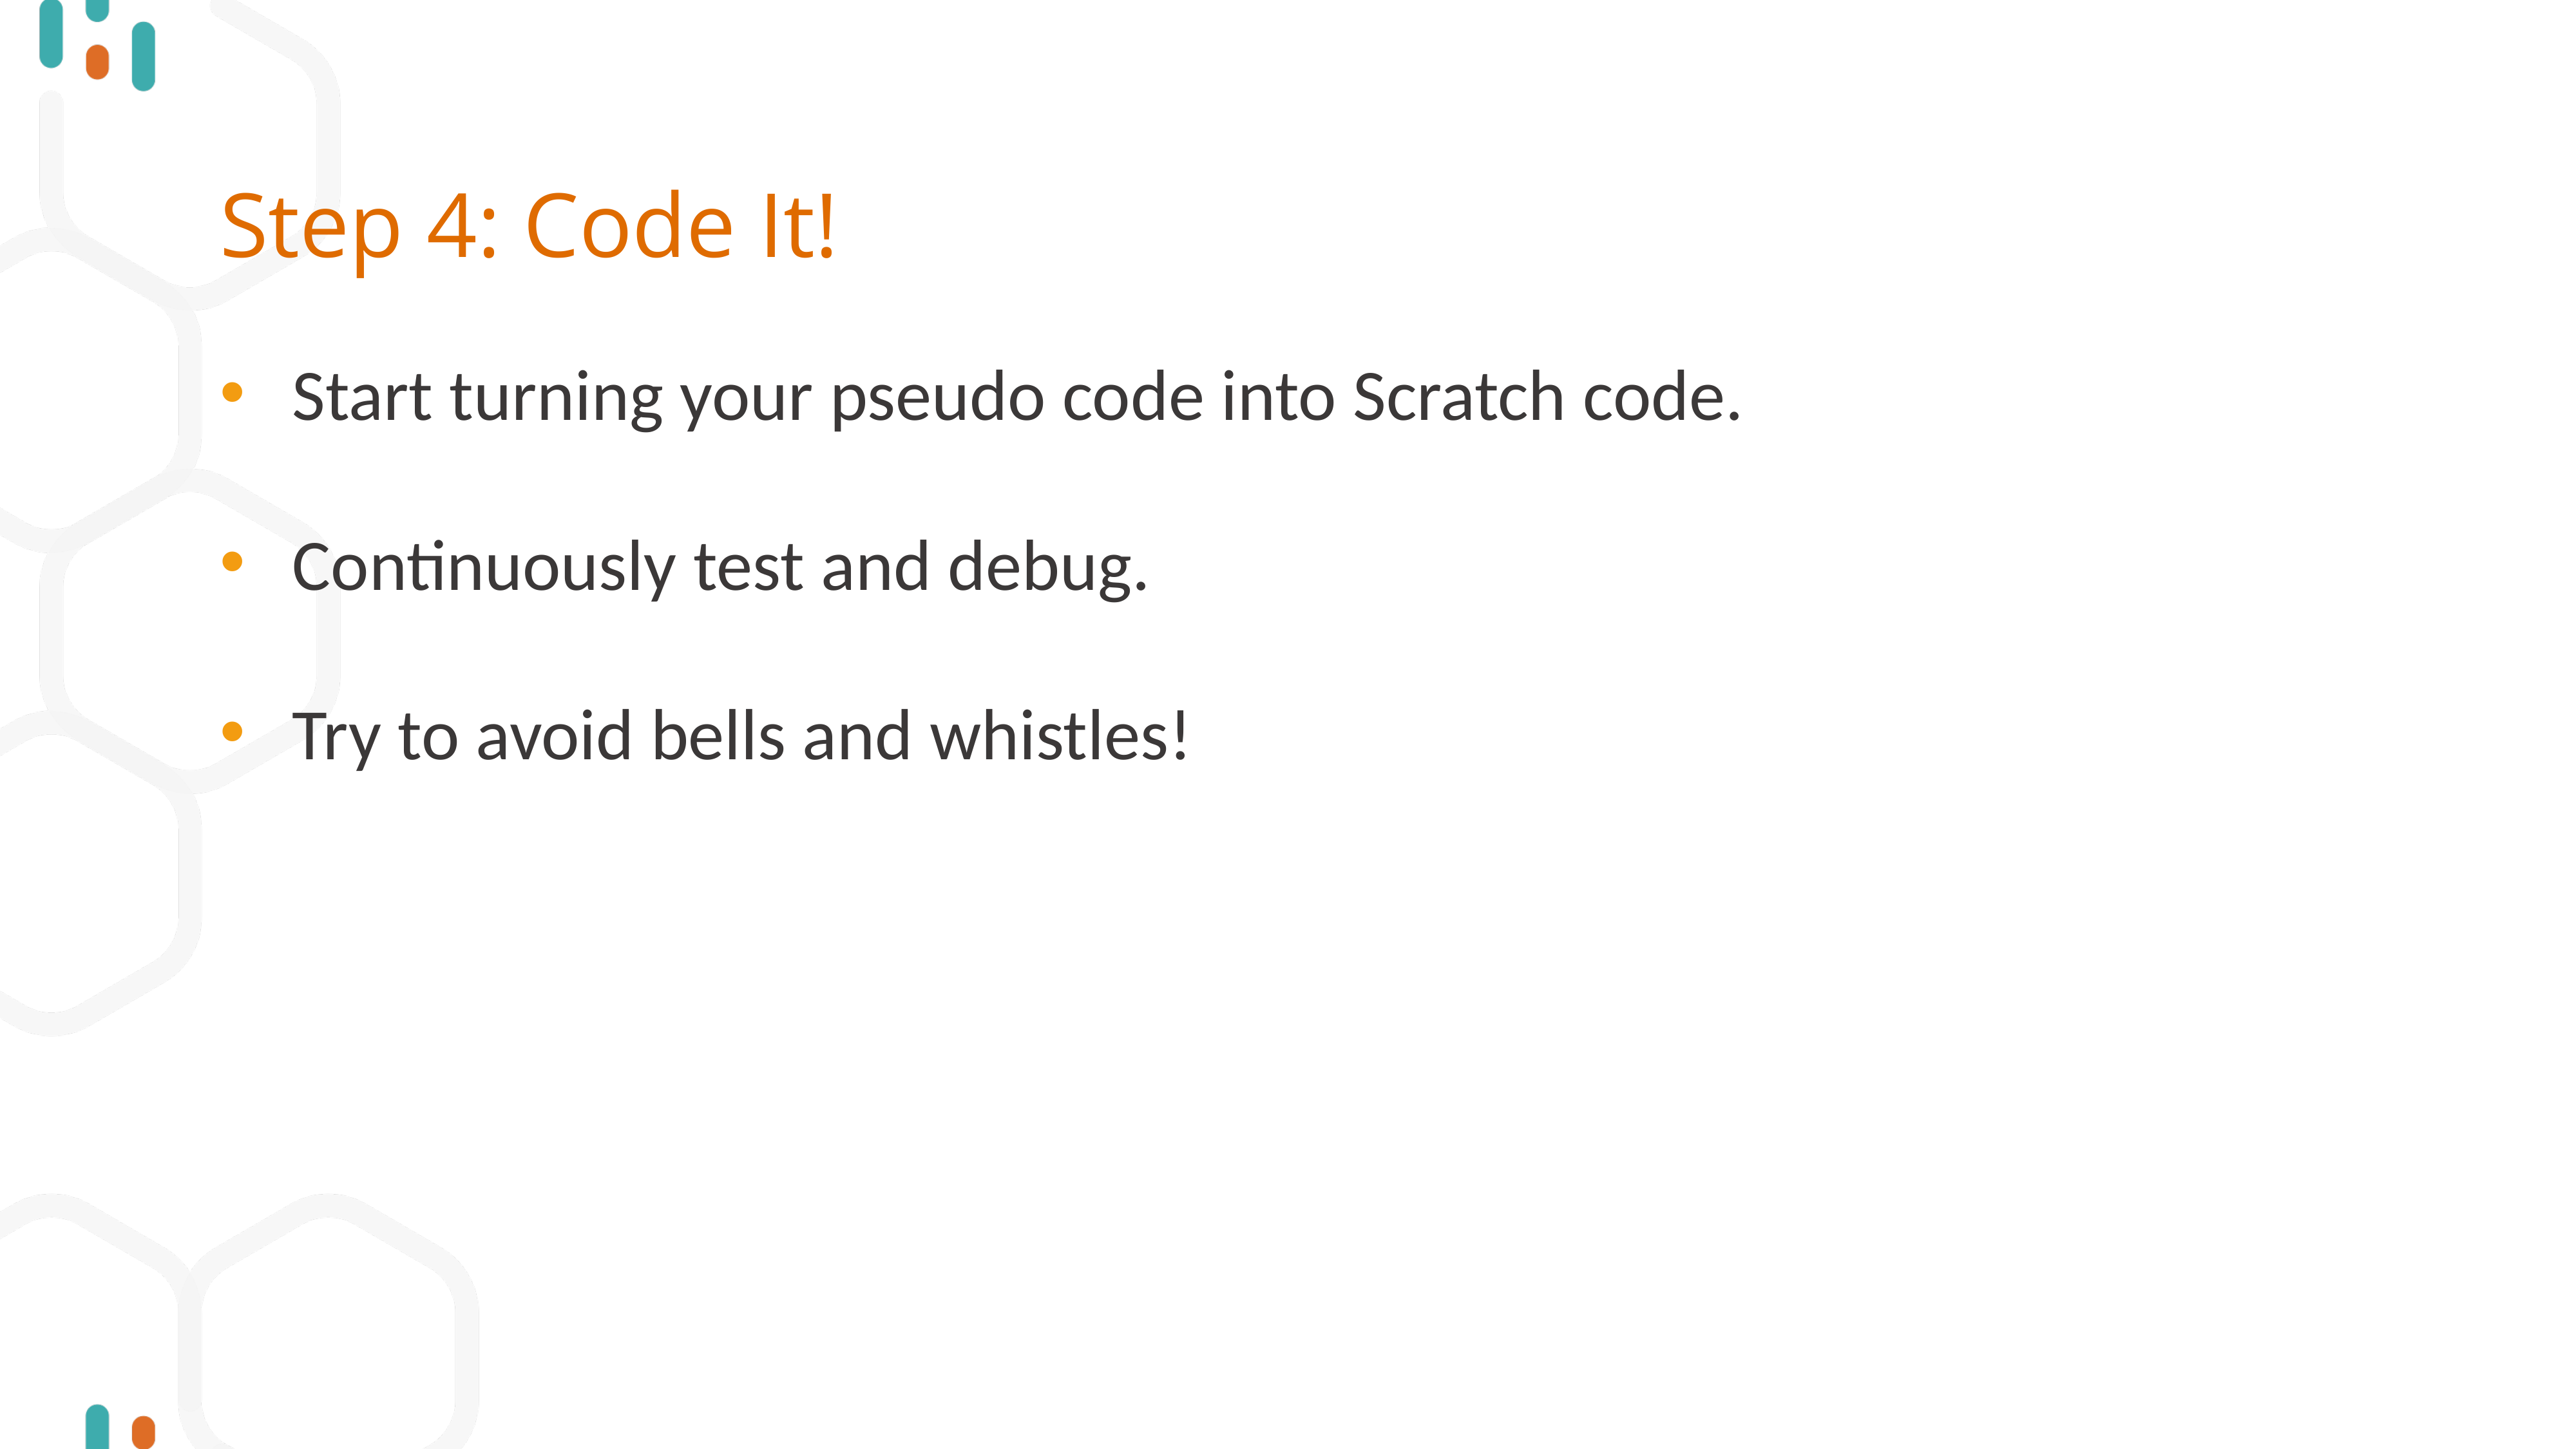

# Step 4: Code It!
Start turning your pseudo code into Scratch code.
Continuously test and debug.
Try to avoid bells and whistles!